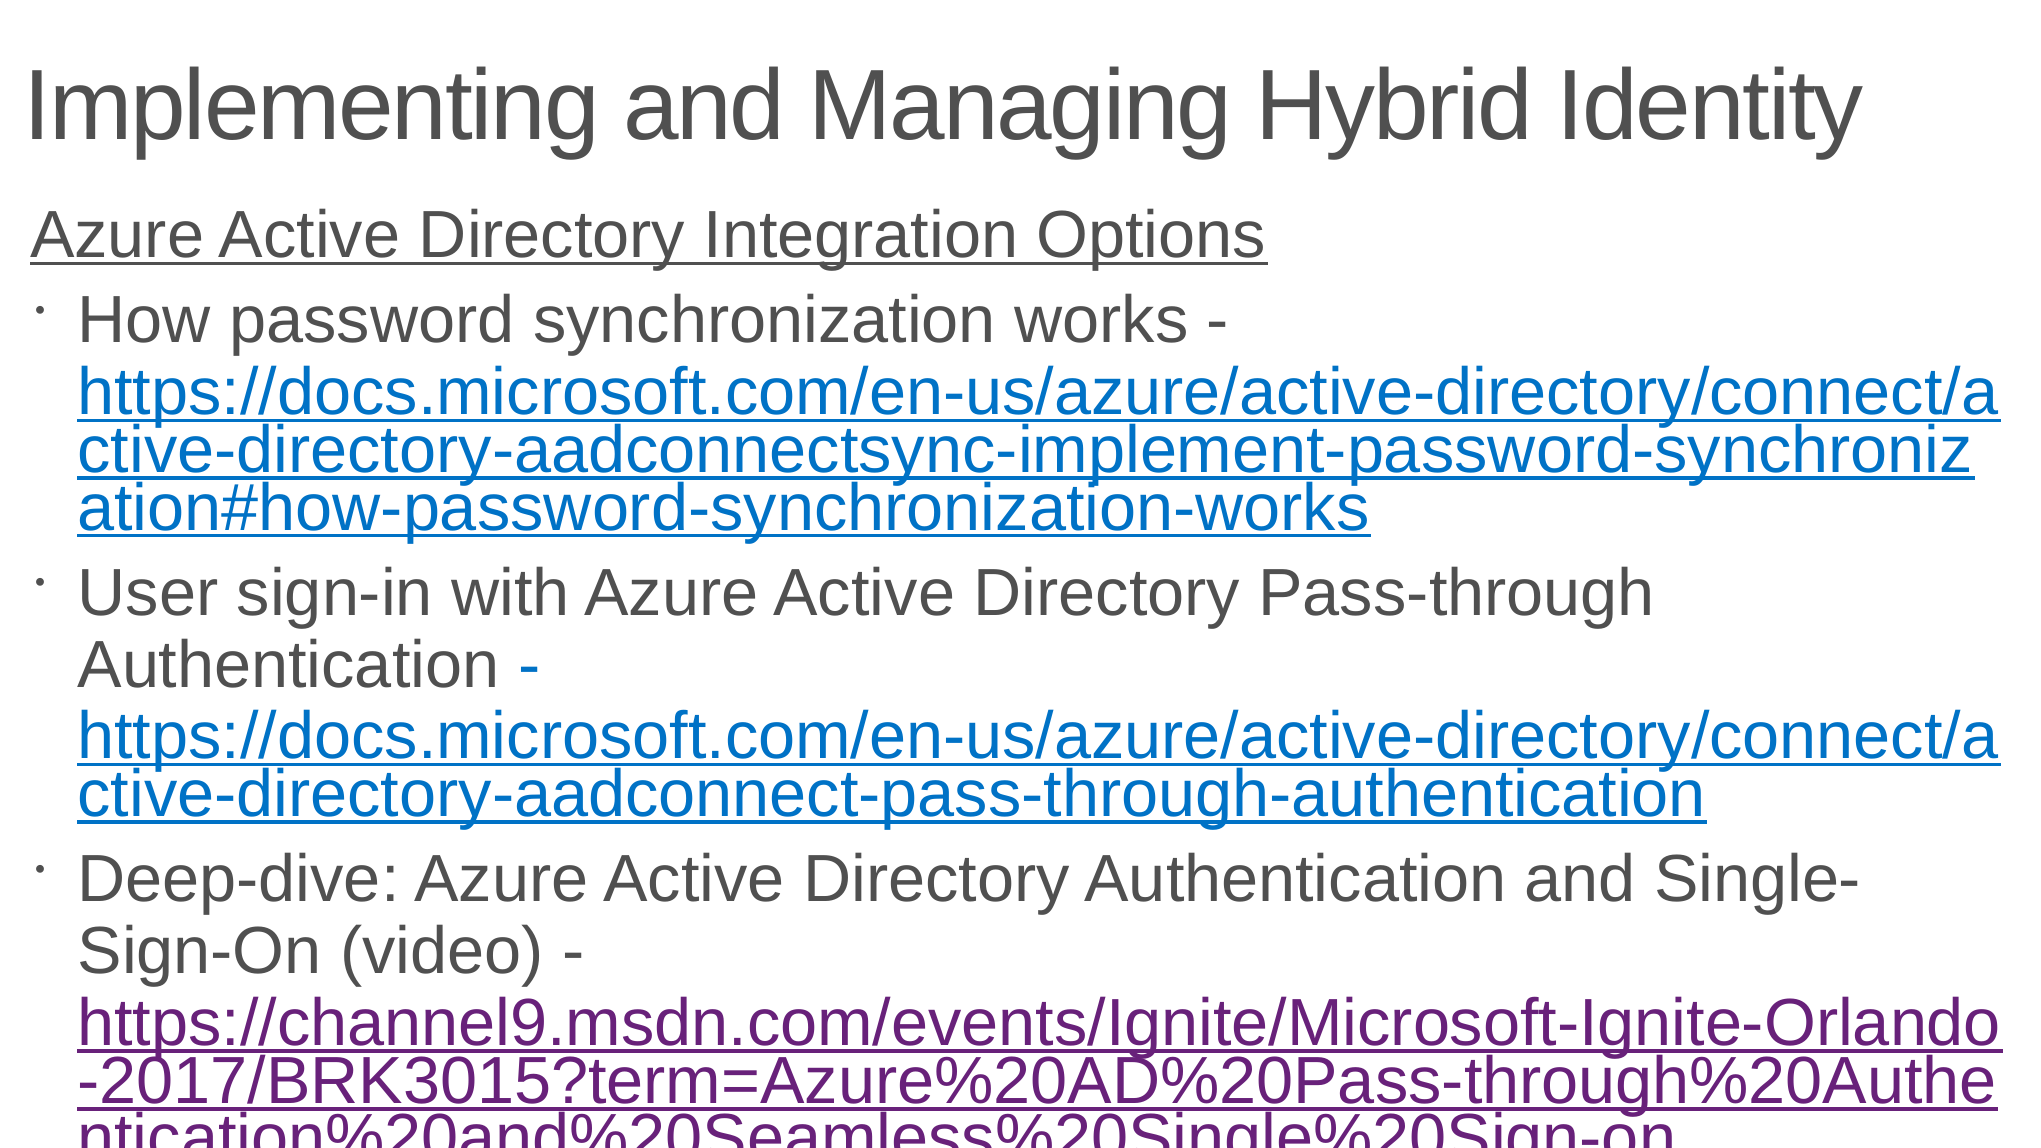

# Implementing and Managing Hybrid Identity
Azure Active Directory Integration Options
How password synchronization works - https://docs.microsoft.com/en-us/azure/active-directory/connect/active-directory-aadconnectsync-implement-password-synchronization#how-password-synchronization-works
User sign-in with Azure Active Directory Pass-through Authentication - https://docs.microsoft.com/en-us/azure/active-directory/connect/active-directory-aadconnect-pass-through-authentication
Deep-dive: Azure Active Directory Authentication and Single-Sign-On (video) - https://channel9.msdn.com/events/Ignite/Microsoft-Ignite-Orlando-2017/BRK3015?term=Azure%20AD%20Pass-through%20Authentication%20and%20Seamless%20Single%20Sign-on